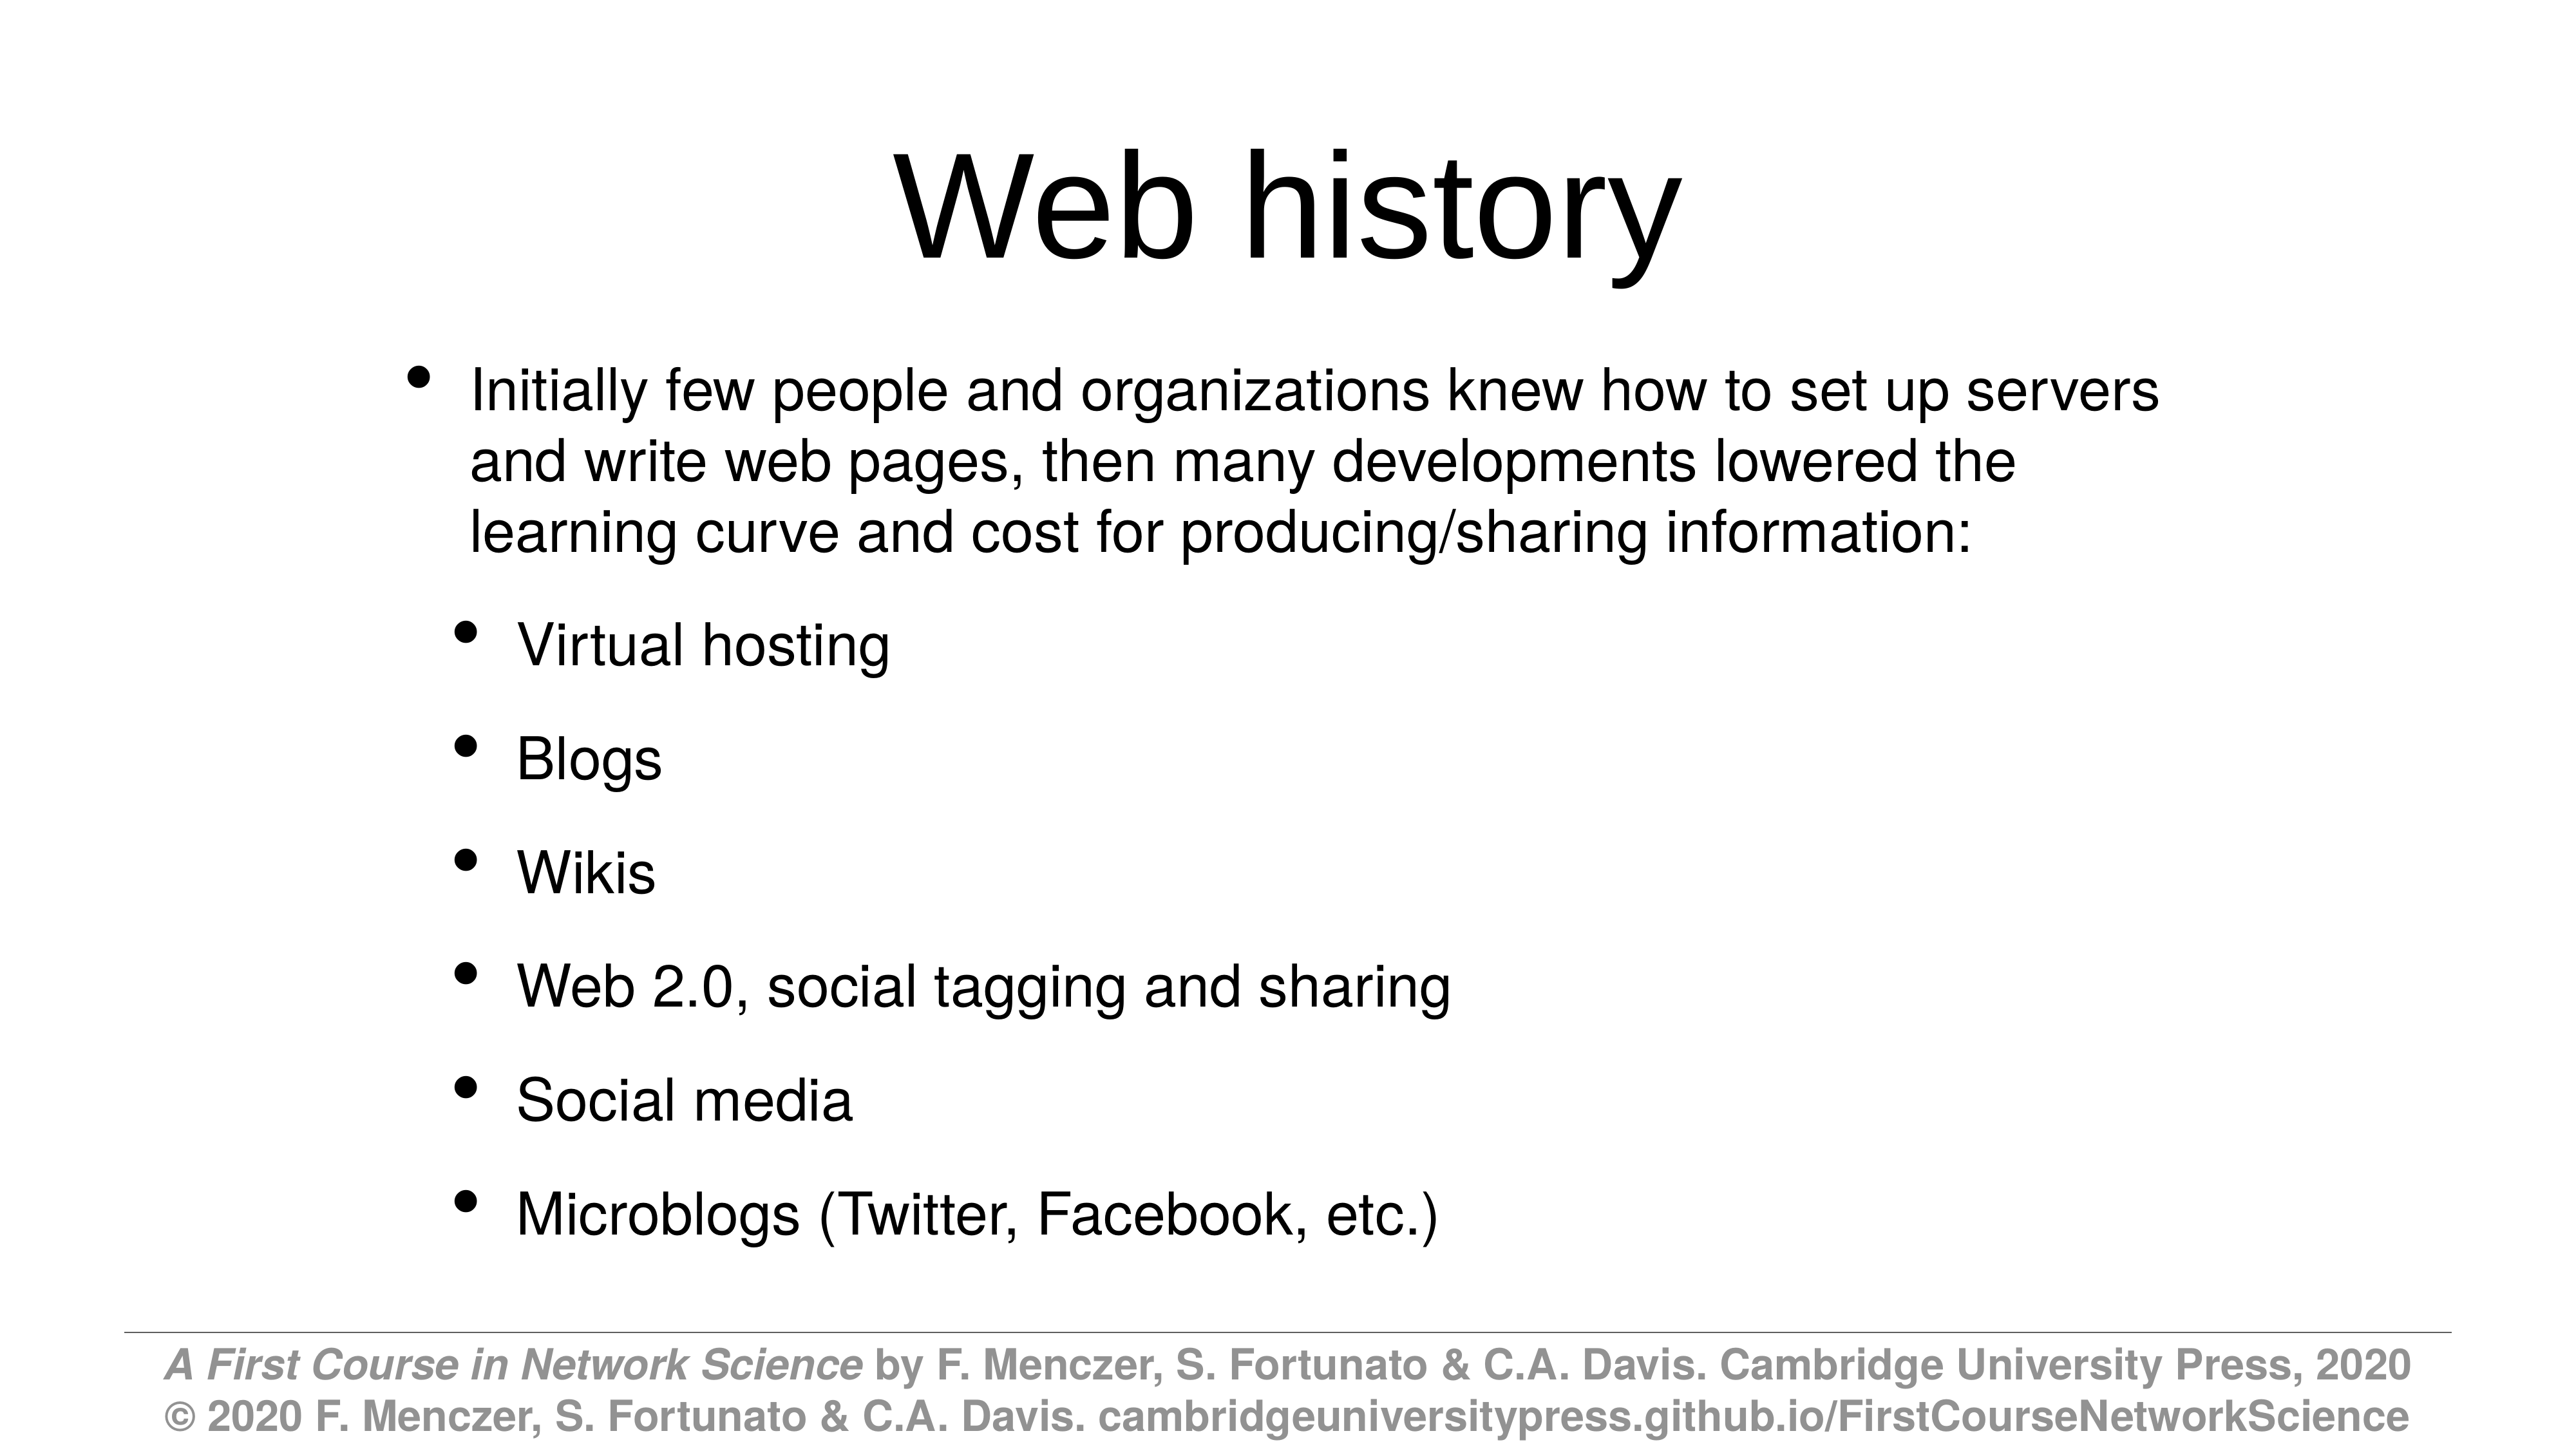

# Web history
Initially few people and organizations knew how to set up servers and write web pages, then many developments lowered the learning curve and cost for producing/sharing information:
Virtual hosting
Blogs
Wikis
Web 2.0, social tagging and sharing
Social media
Microblogs (Twitter, Facebook, etc.)